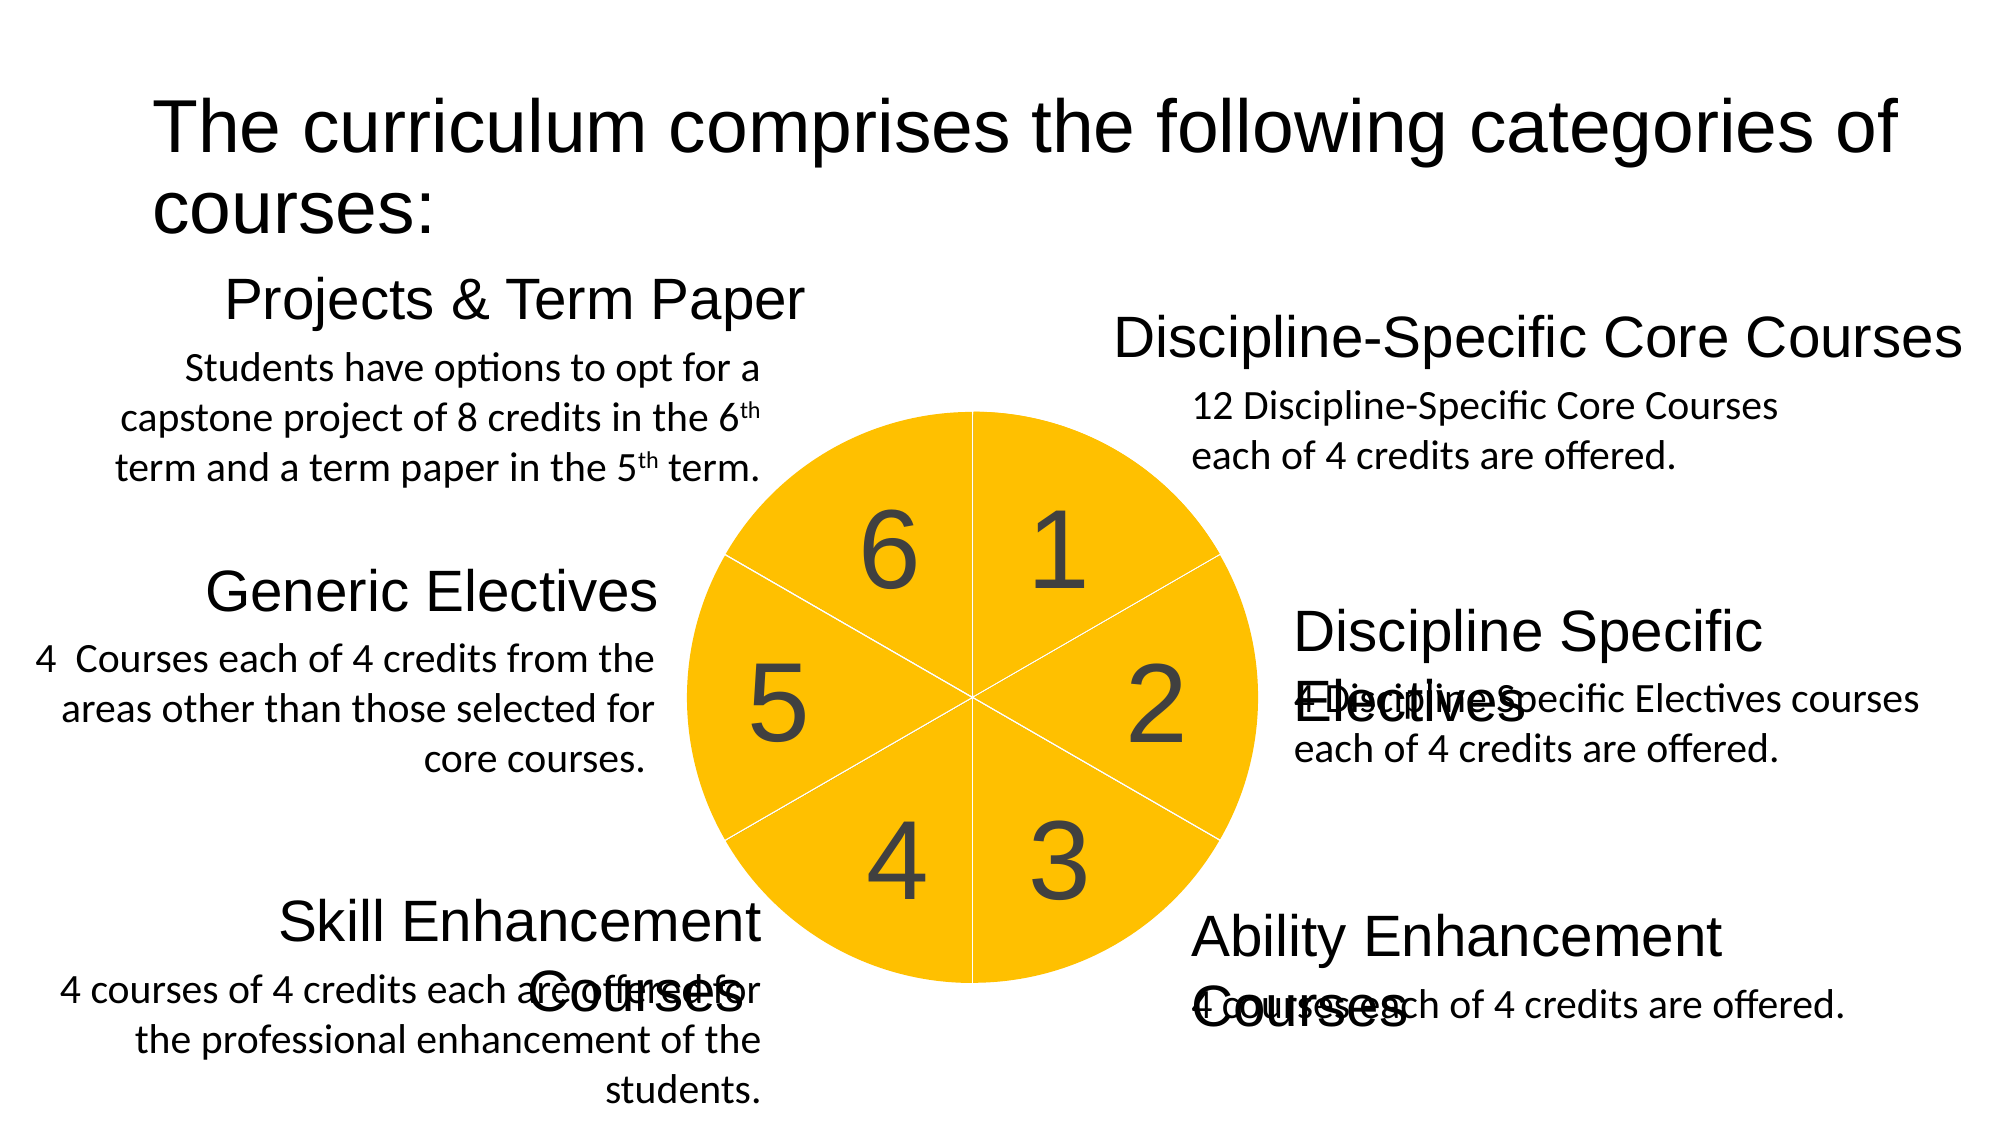

The curriculum comprises the following categories of courses:
Projects & Term Paper
Students have options to opt for a capstone project of 8 credits in the 6th term and a term paper in the 5th term.
Discipline-Specific Core Courses
12 Discipline-Specific Core Courses each of 4 credits are offered.

6
1
Generic Electives
4  Courses each of 4 credits from the areas other than those selected for core courses.
Discipline Specific Electives
4 Discipline Specific Electives courses each of 4 credits are offered.
5
2
4
3
Skill Enhancement Courses
4 courses of 4 credits each are offered for the professional enhancement of the students.
Ability Enhancement Courses
4 courses each of 4 credits are offered.